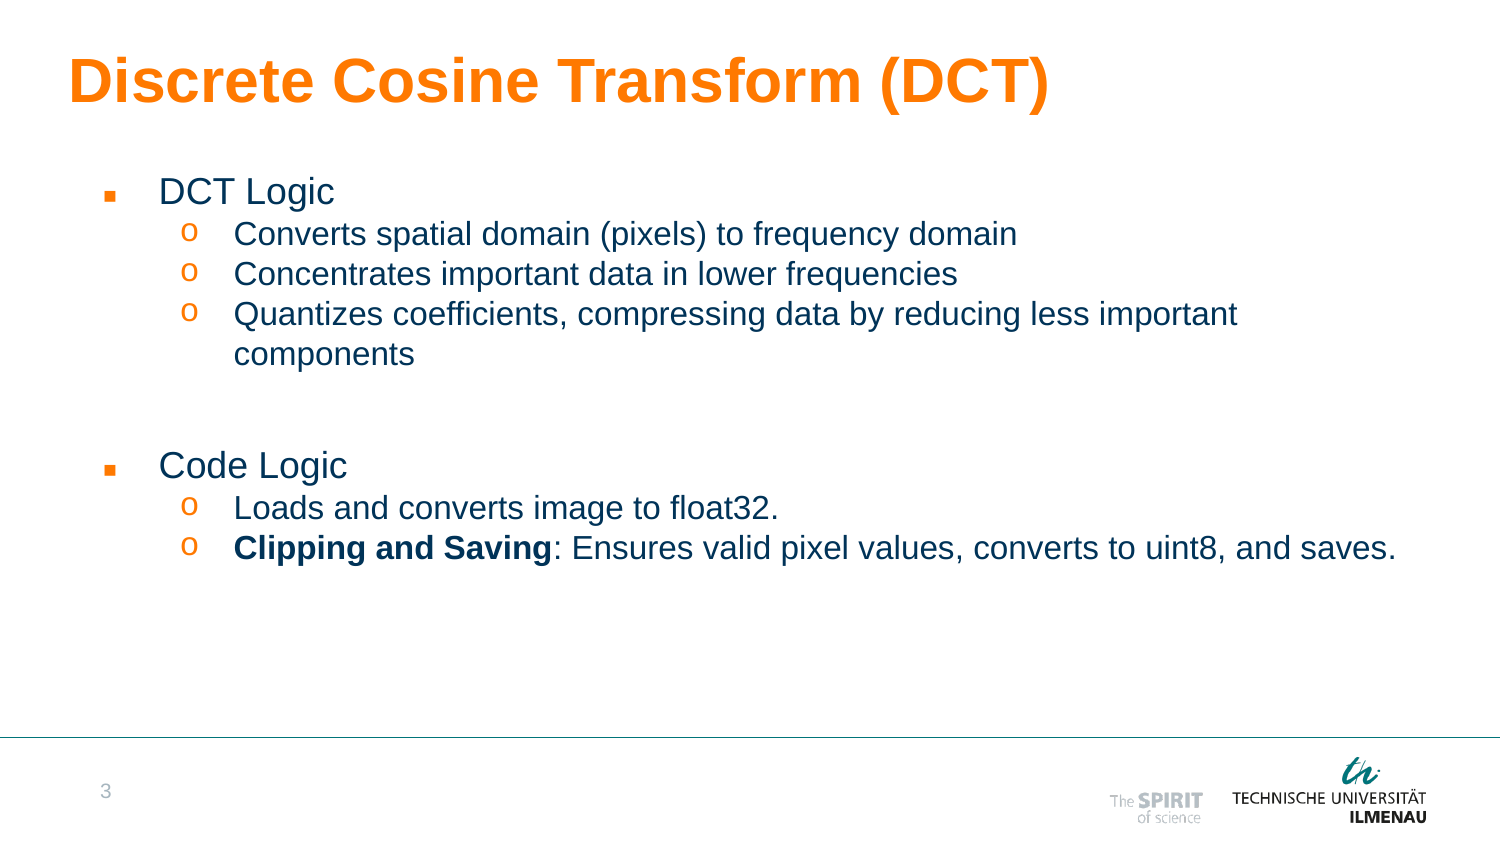

# Discrete Cosine Transform (DCT)
DCT Logic
Converts spatial domain (pixels) to frequency domain
Concentrates important data in lower frequencies
Quantizes coefficients, compressing data by reducing less important components

Code Logic
Loads and converts image to float32.
Clipping and Saving: Ensures valid pixel values, converts to uint8, and saves.

3